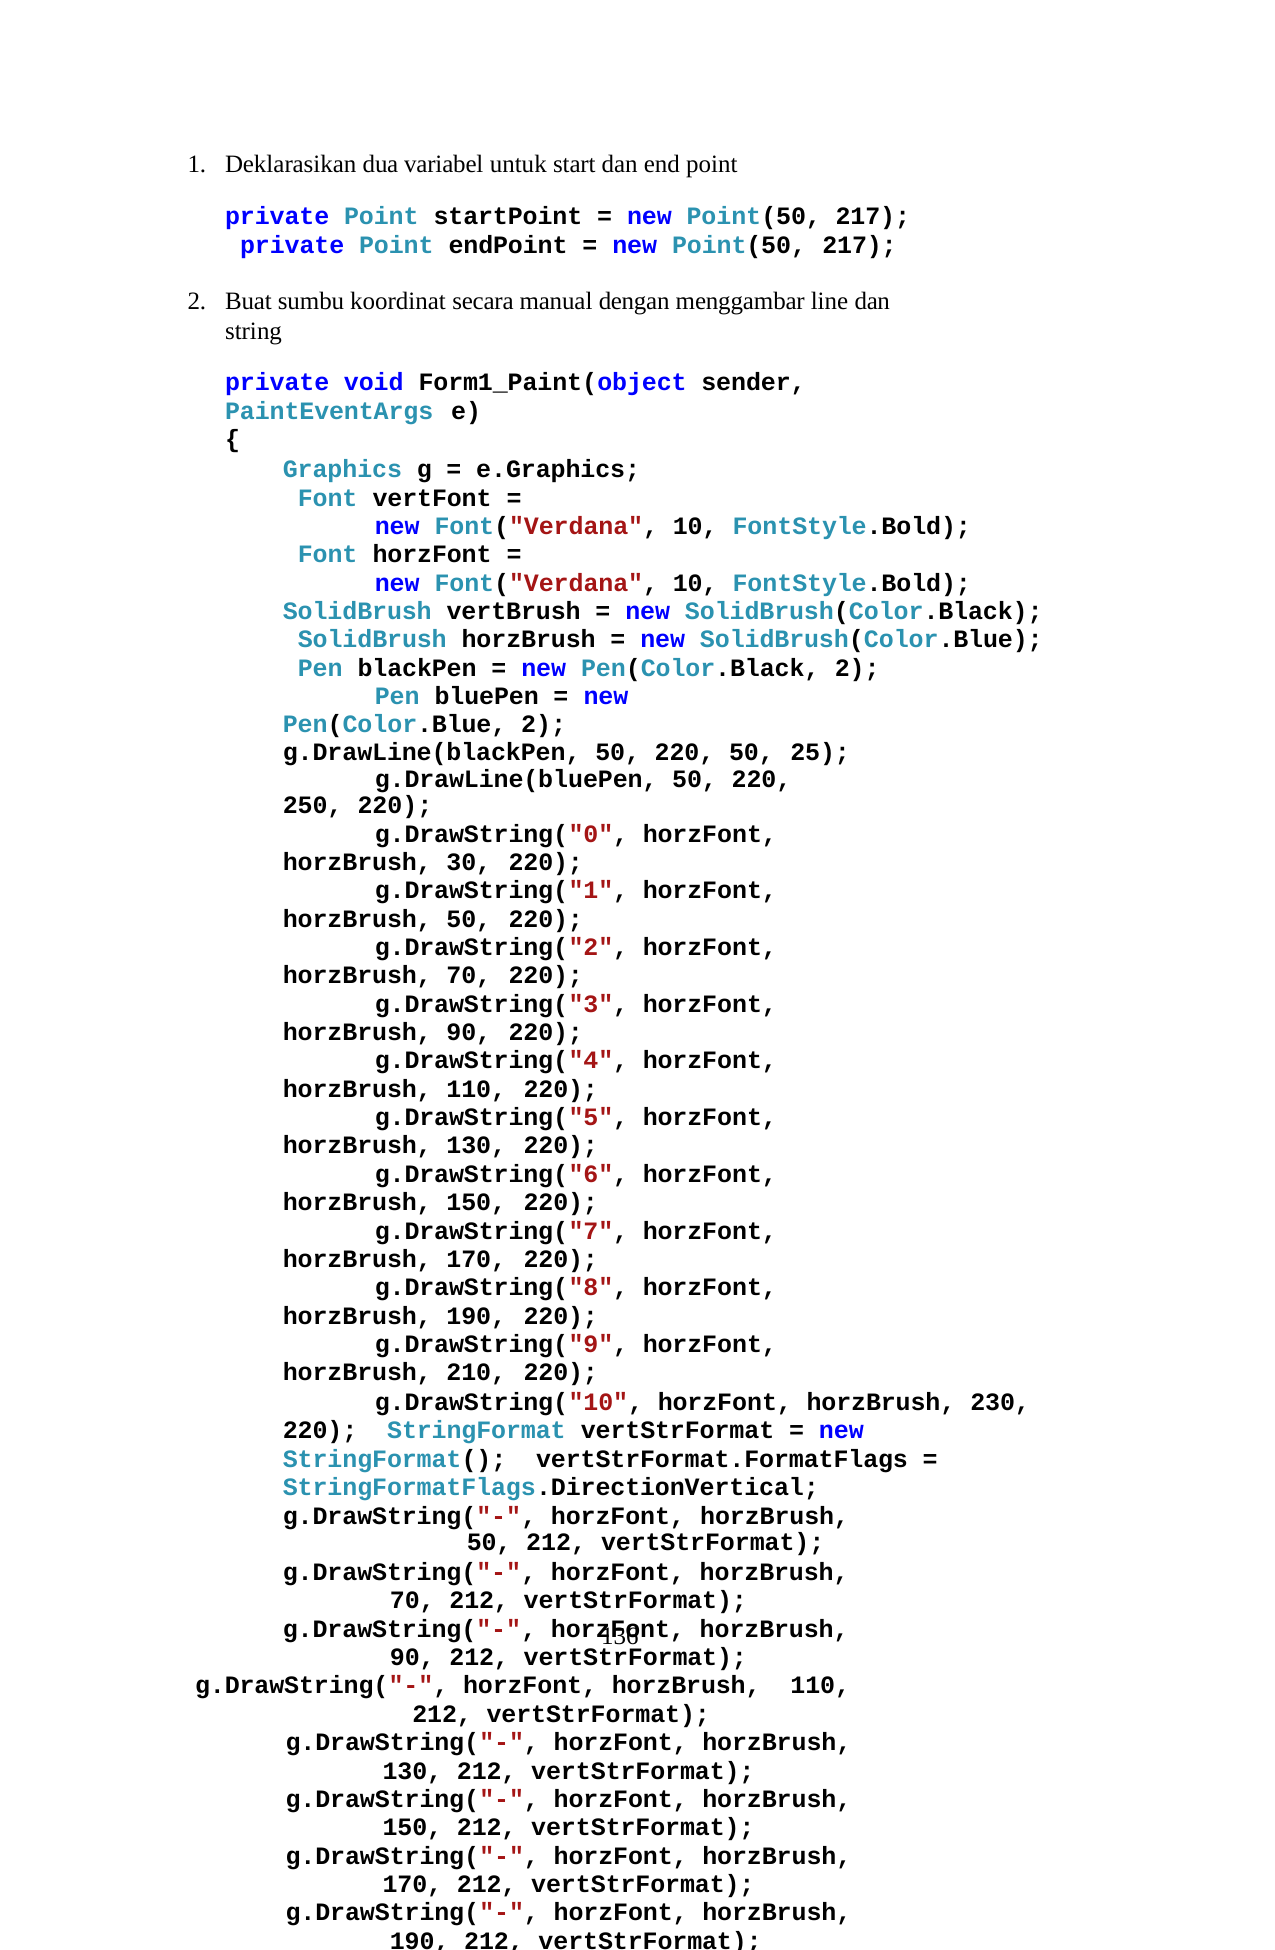

Deklarasikan dua variabel untuk start dan end point
private Point startPoint = new Point(50, 217);  private Point endPoint = new Point(50, 217);

Buat sumbu koordinat secara manual dengan menggambar line dan string
private void Form1_Paint(object sender, PaintEventArgs e)
{
Graphics g = e.Graphics;  Font vertFont =
new Font("Verdana", 10, FontStyle.Bold);  Font horzFont =
new Font("Verdana", 10, FontStyle.Bold);  SolidBrush vertBrush = new SolidBrush(Color.Black);  SolidBrush horzBrush = new SolidBrush(Color.Blue);  Pen blackPen = new Pen(Color.Black, 2);
Pen bluePen = new Pen(Color.Blue, 2);  g.DrawLine(blackPen, 50, 220, 50, 25);
g.DrawLine(bluePen, 50, 220, 250, 220);
g.DrawString("0", horzFont, horzBrush, 30, 220);
g.DrawString("1", horzFont, horzBrush, 50, 220);
g.DrawString("2", horzFont, horzBrush, 70, 220);
g.DrawString("3", horzFont, horzBrush, 90, 220);
g.DrawString("4", horzFont, horzBrush, 110, 220);
g.DrawString("5", horzFont, horzBrush, 130, 220);
g.DrawString("6", horzFont, horzBrush, 150, 220);
g.DrawString("7", horzFont, horzBrush, 170, 220);
g.DrawString("8", horzFont, horzBrush, 190, 220);
g.DrawString("9", horzFont, horzBrush, 210, 220);
g.DrawString("10", horzFont, horzBrush, 230, 220);  StringFormat vertStrFormat = new StringFormat();  vertStrFormat.FormatFlags =  StringFormatFlags.DirectionVertical;  g.DrawString("-", horzFont, horzBrush,
50, 212, vertStrFormat);
g.DrawString("-", horzFont, horzBrush,  70, 212, vertStrFormat);
g.DrawString("-", horzFont, horzBrush,  90, 212, vertStrFormat);
g.DrawString("-", horzFont, horzBrush,  110, 212, vertStrFormat);  g.DrawString("-", horzFont, horzBrush,  130, 212, vertStrFormat);  g.DrawString("-", horzFont, horzBrush,  150, 212, vertStrFormat);  g.DrawString("-", horzFont, horzBrush,  170, 212, vertStrFormat);  g.DrawString("-", horzFont, horzBrush,  190, 212, vertStrFormat);
136